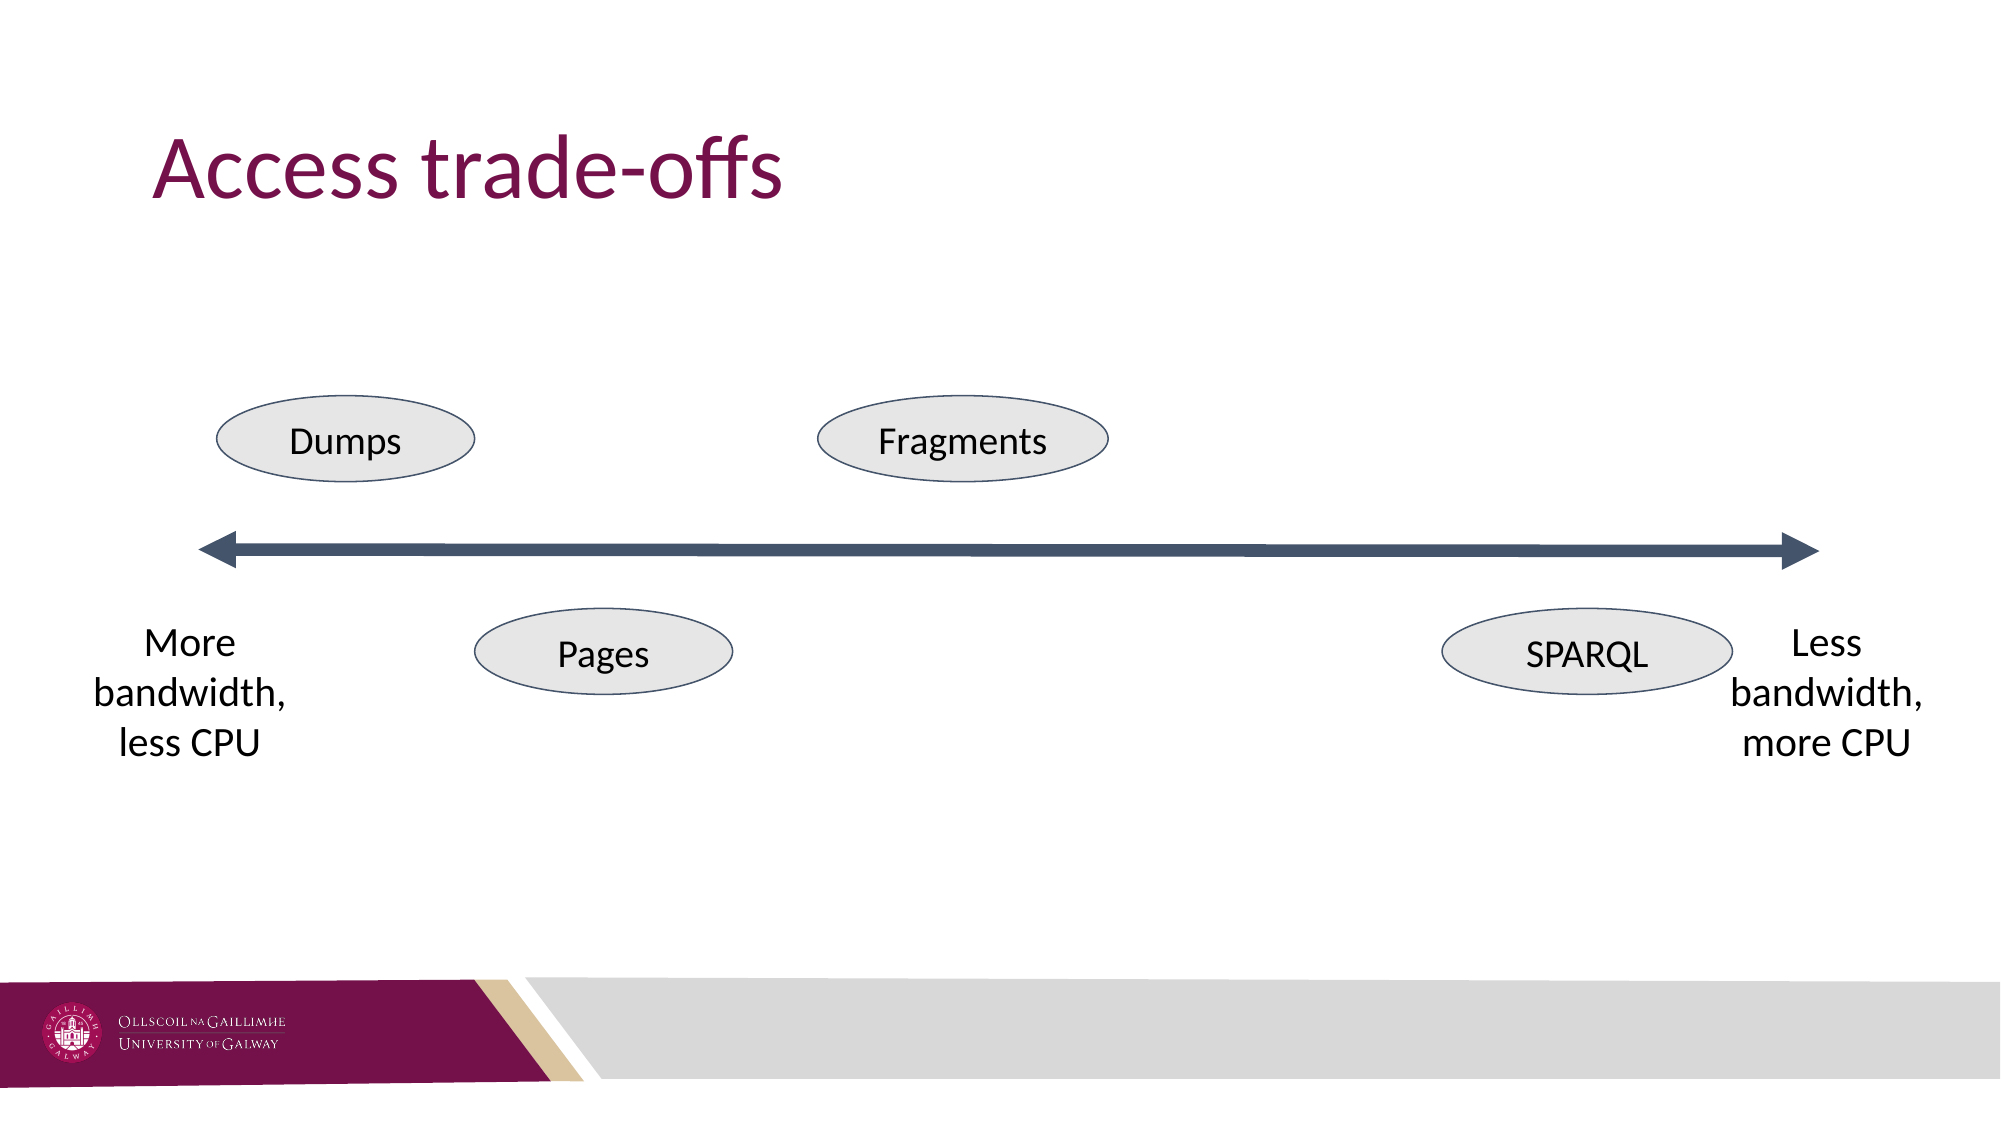

# Access trade-offs
Dumps
Fragments
More bandwidth,
less CPU
Less bandwidth,
more CPU
Pages
SPARQL